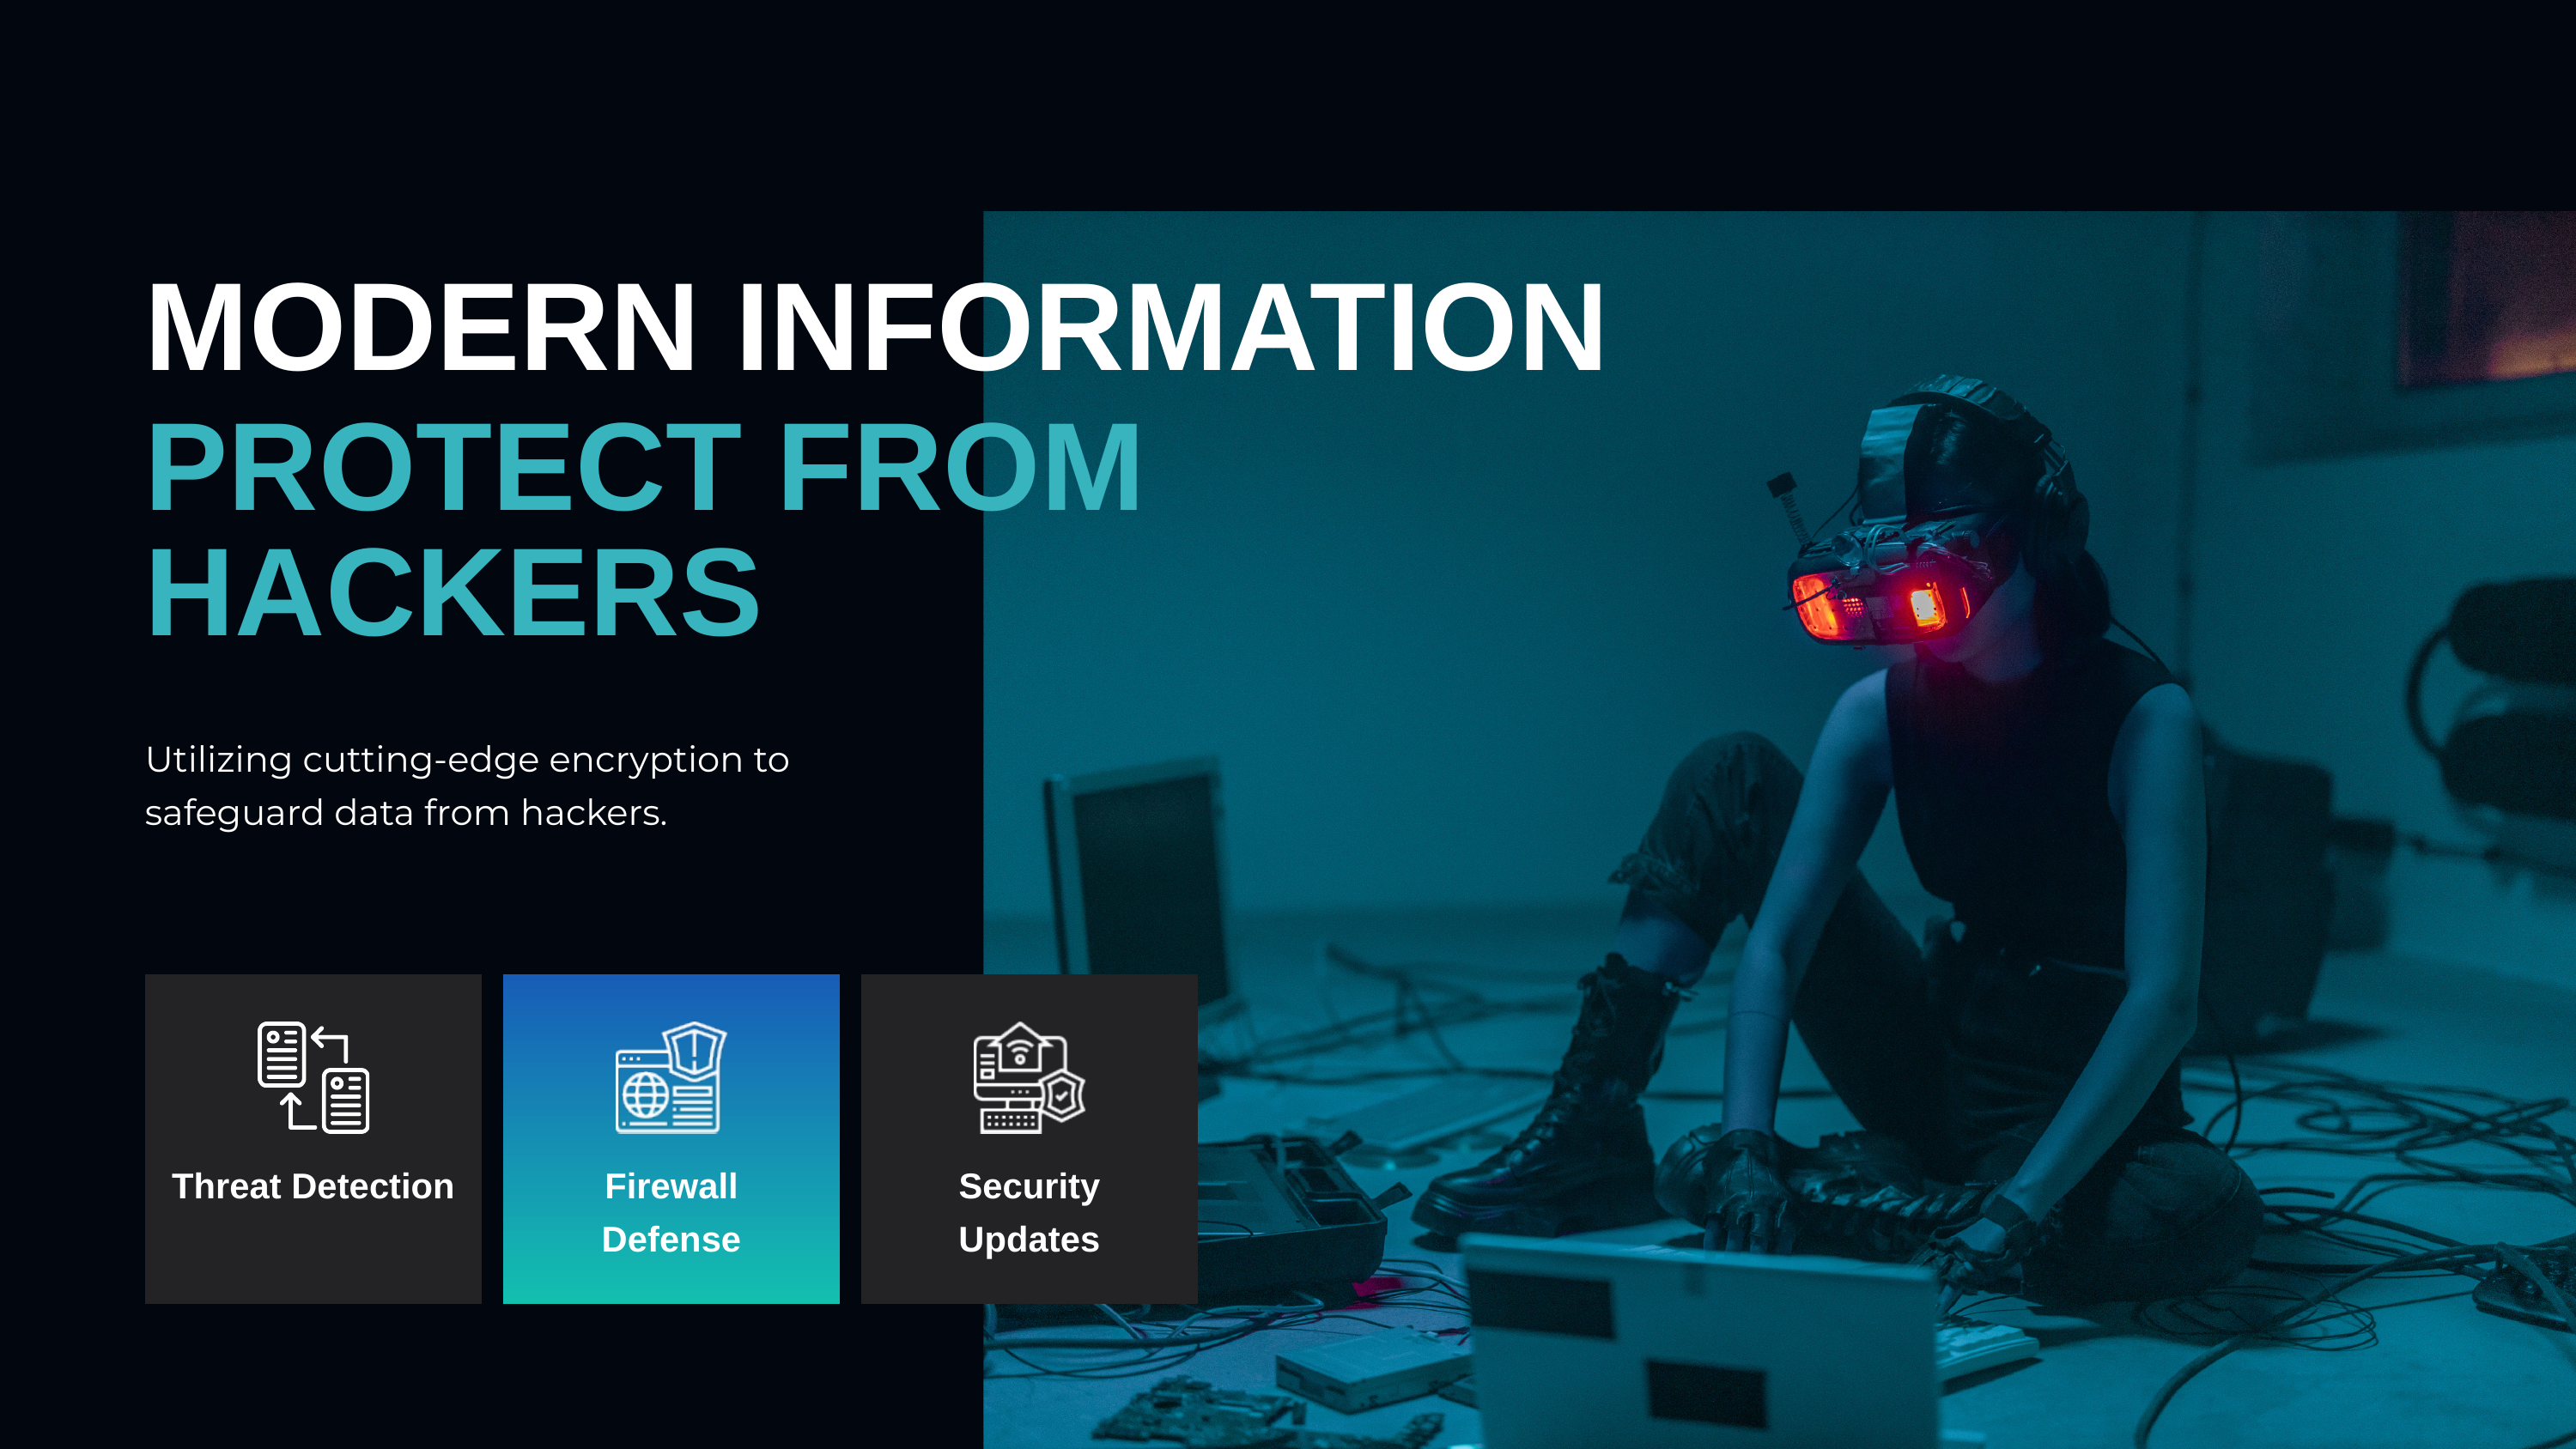

MODERN INFORMATION
PROTECT FROM
HACKERS
Utilizing cutting-edge encryption to
safeguard data from hackers.

Threat Detection
Firewall Defense
Security Updates